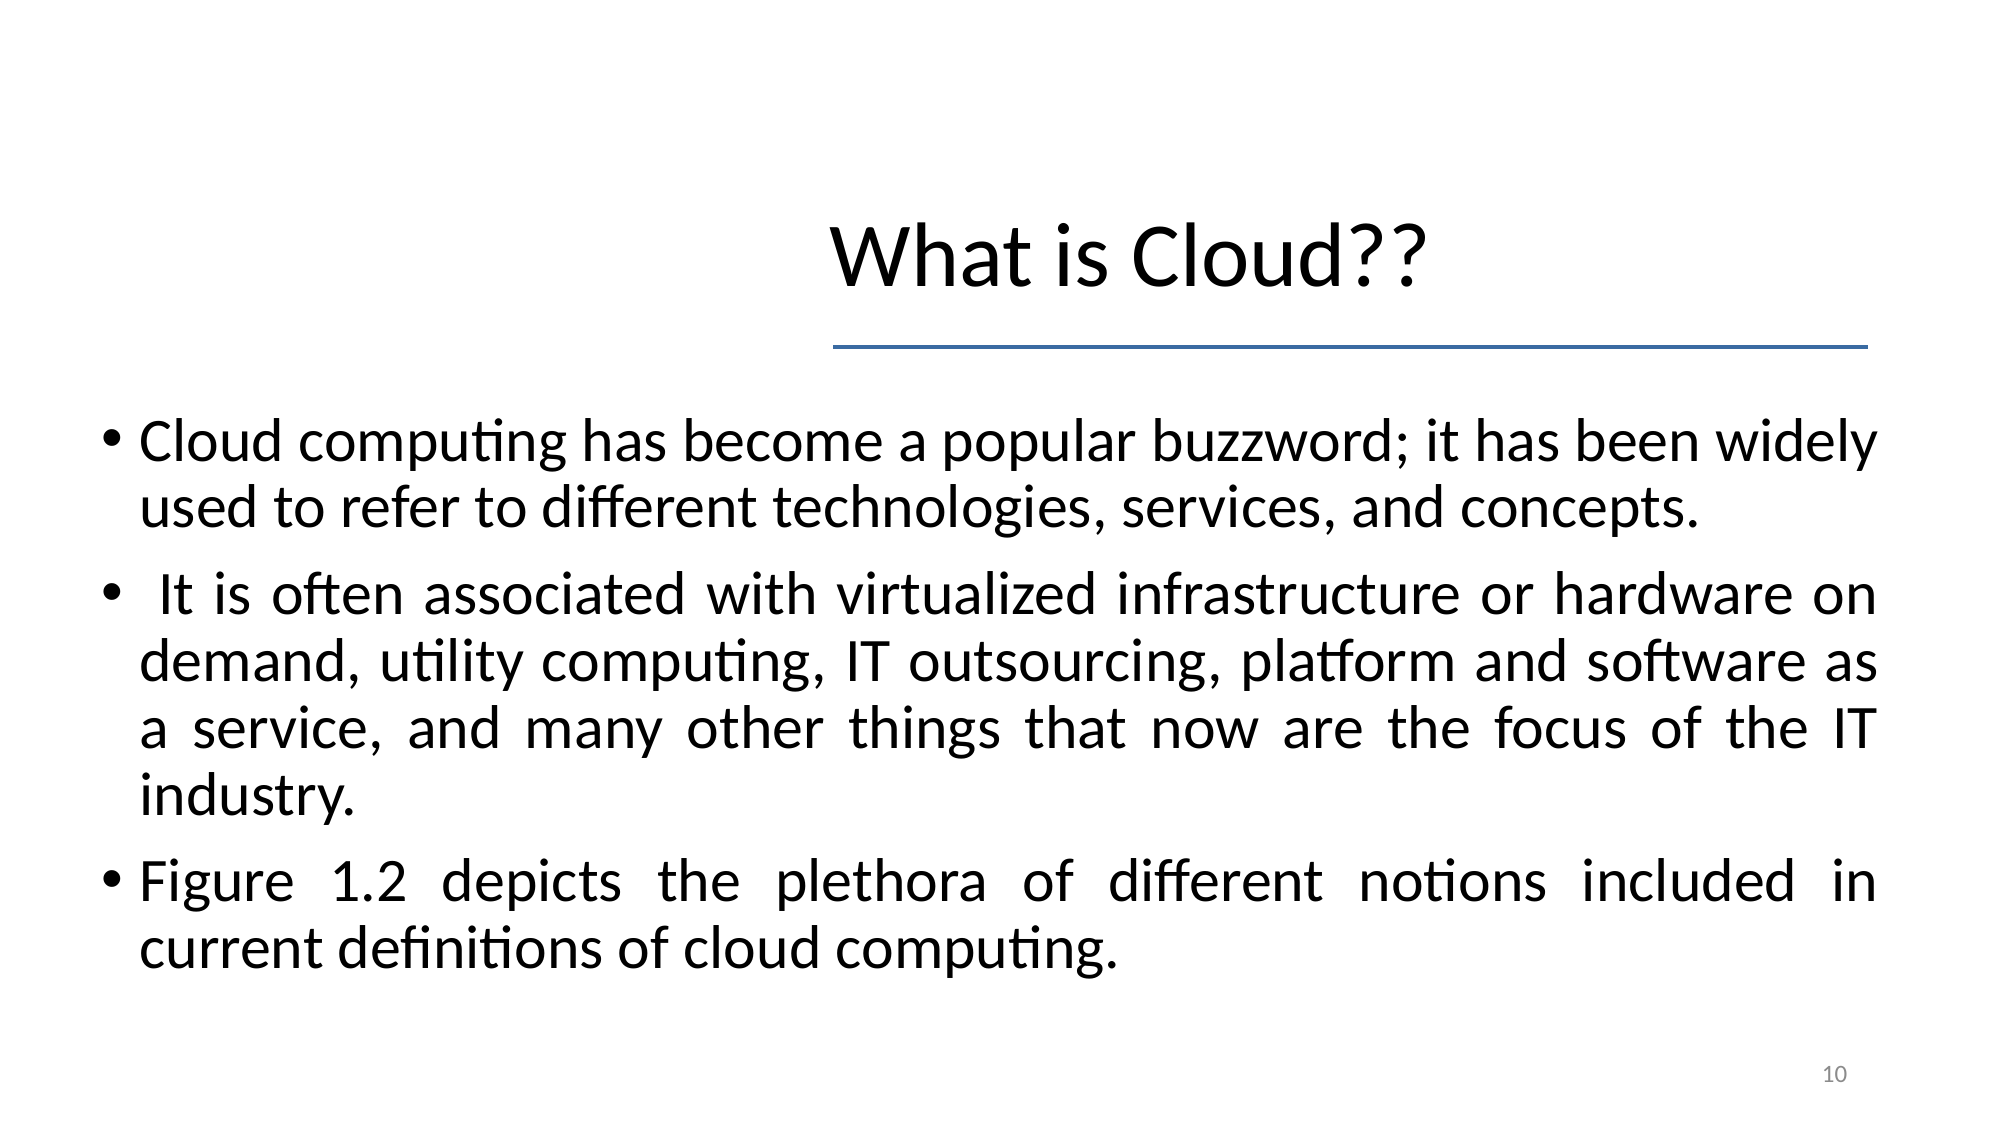

# What is Cloud??
Cloud computing has become a popular buzzword; it has been widely used to refer to different technologies, services, and concepts.
 It is often associated with virtualized infrastructure or hardware on demand, utility computing, IT outsourcing, platform and software as a service, and many other things that now are the focus of the IT industry.
Figure 1.2 depicts the plethora of different notions included in current definitions of cloud computing.
10